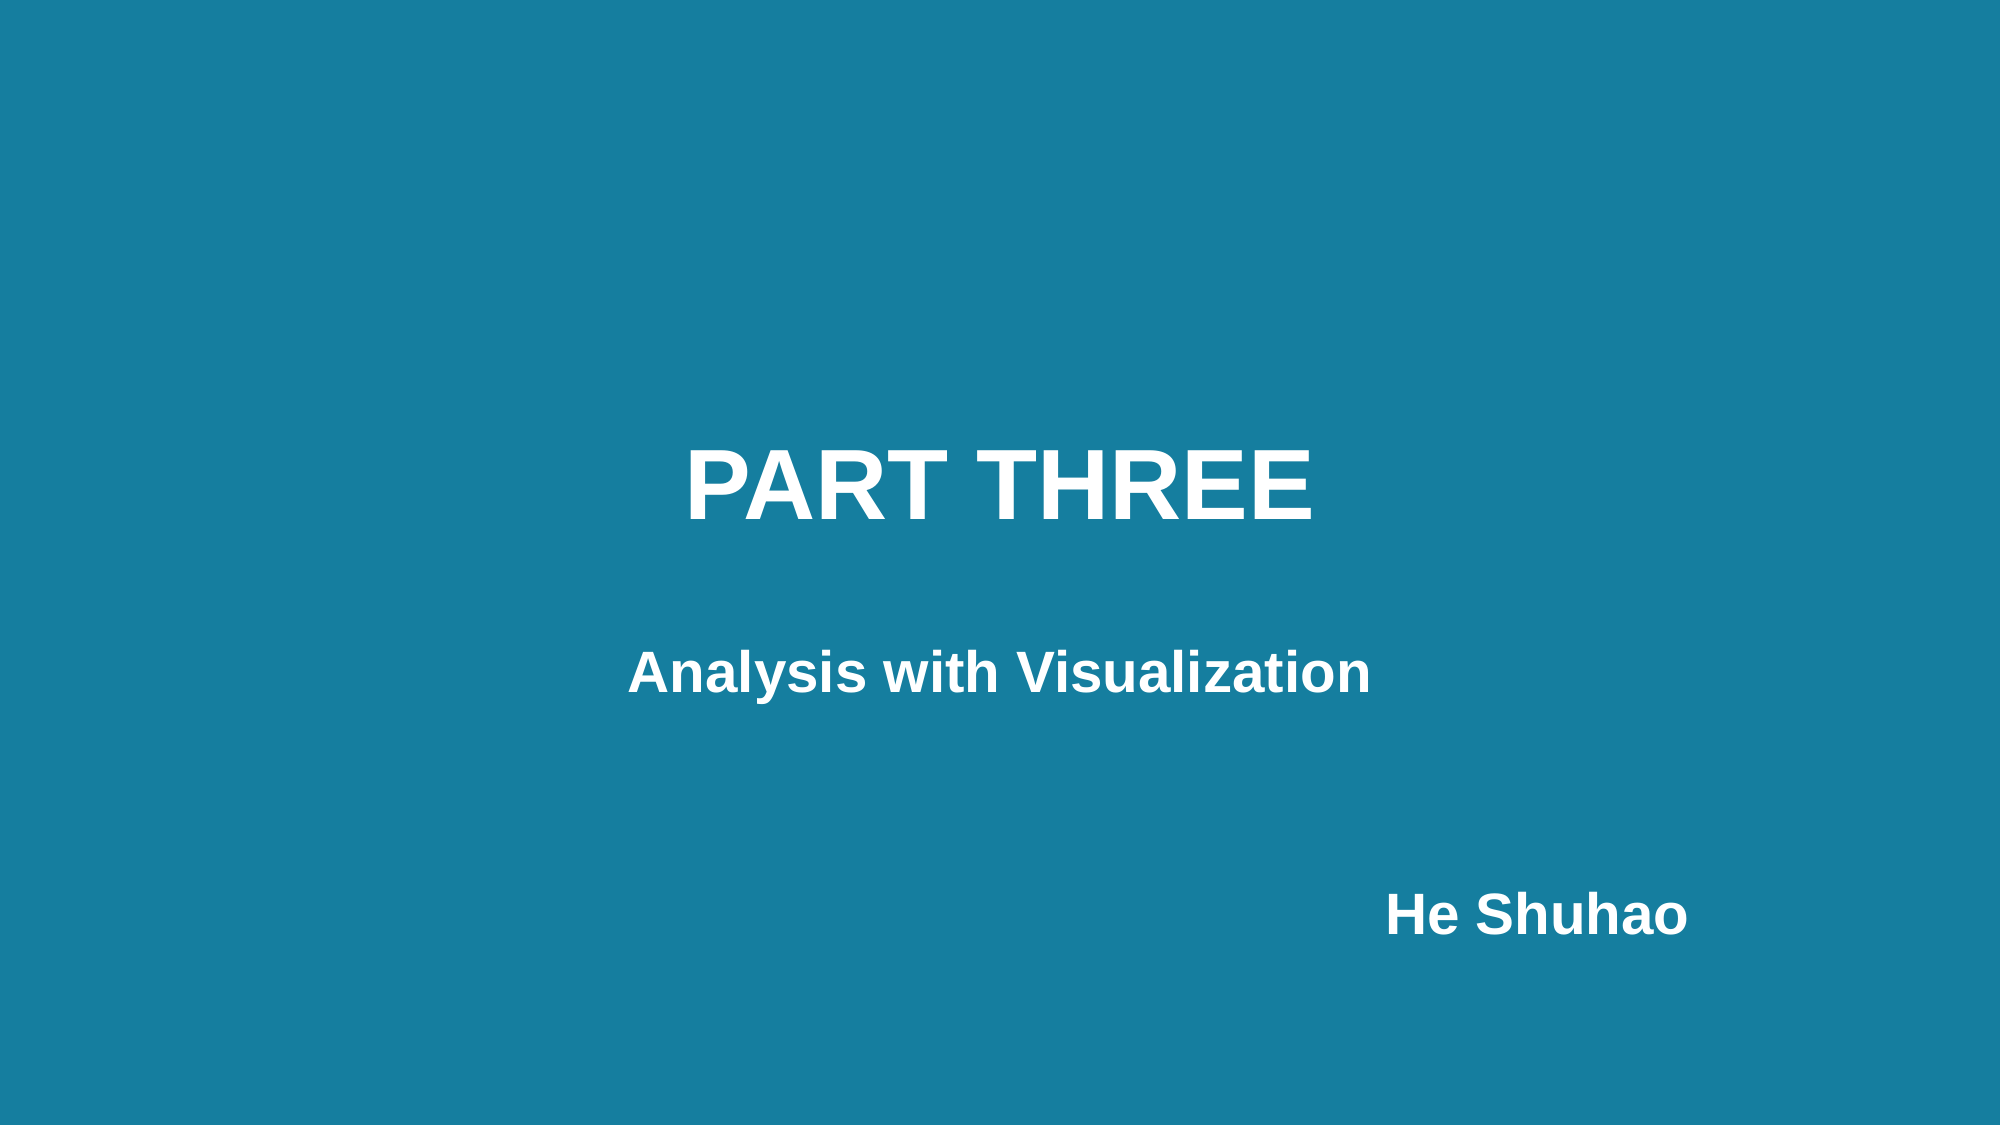

PART THREE
Analysis with Visualization
He Shuhao